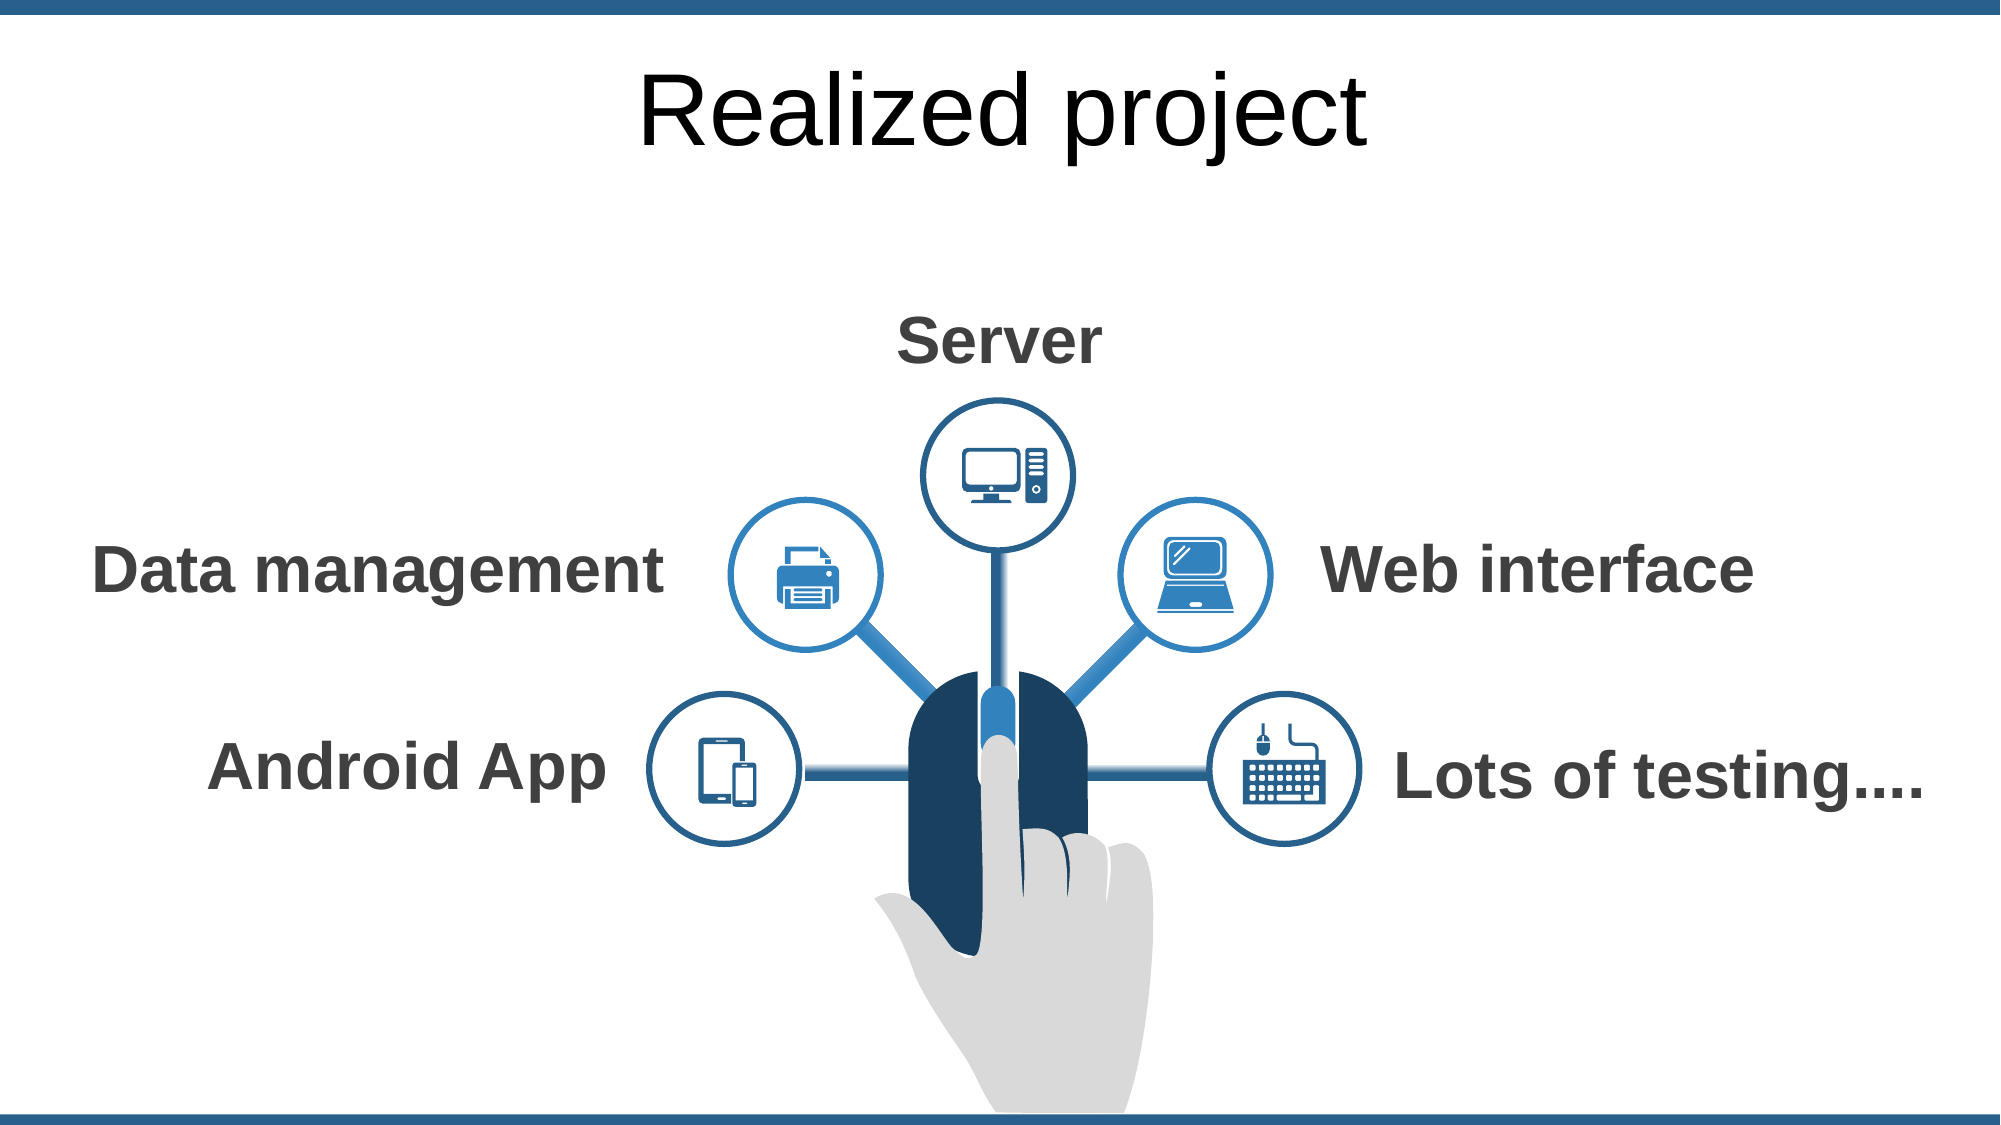

Realized project
Server

Data management
Web interface

Android App

Lots of testing....